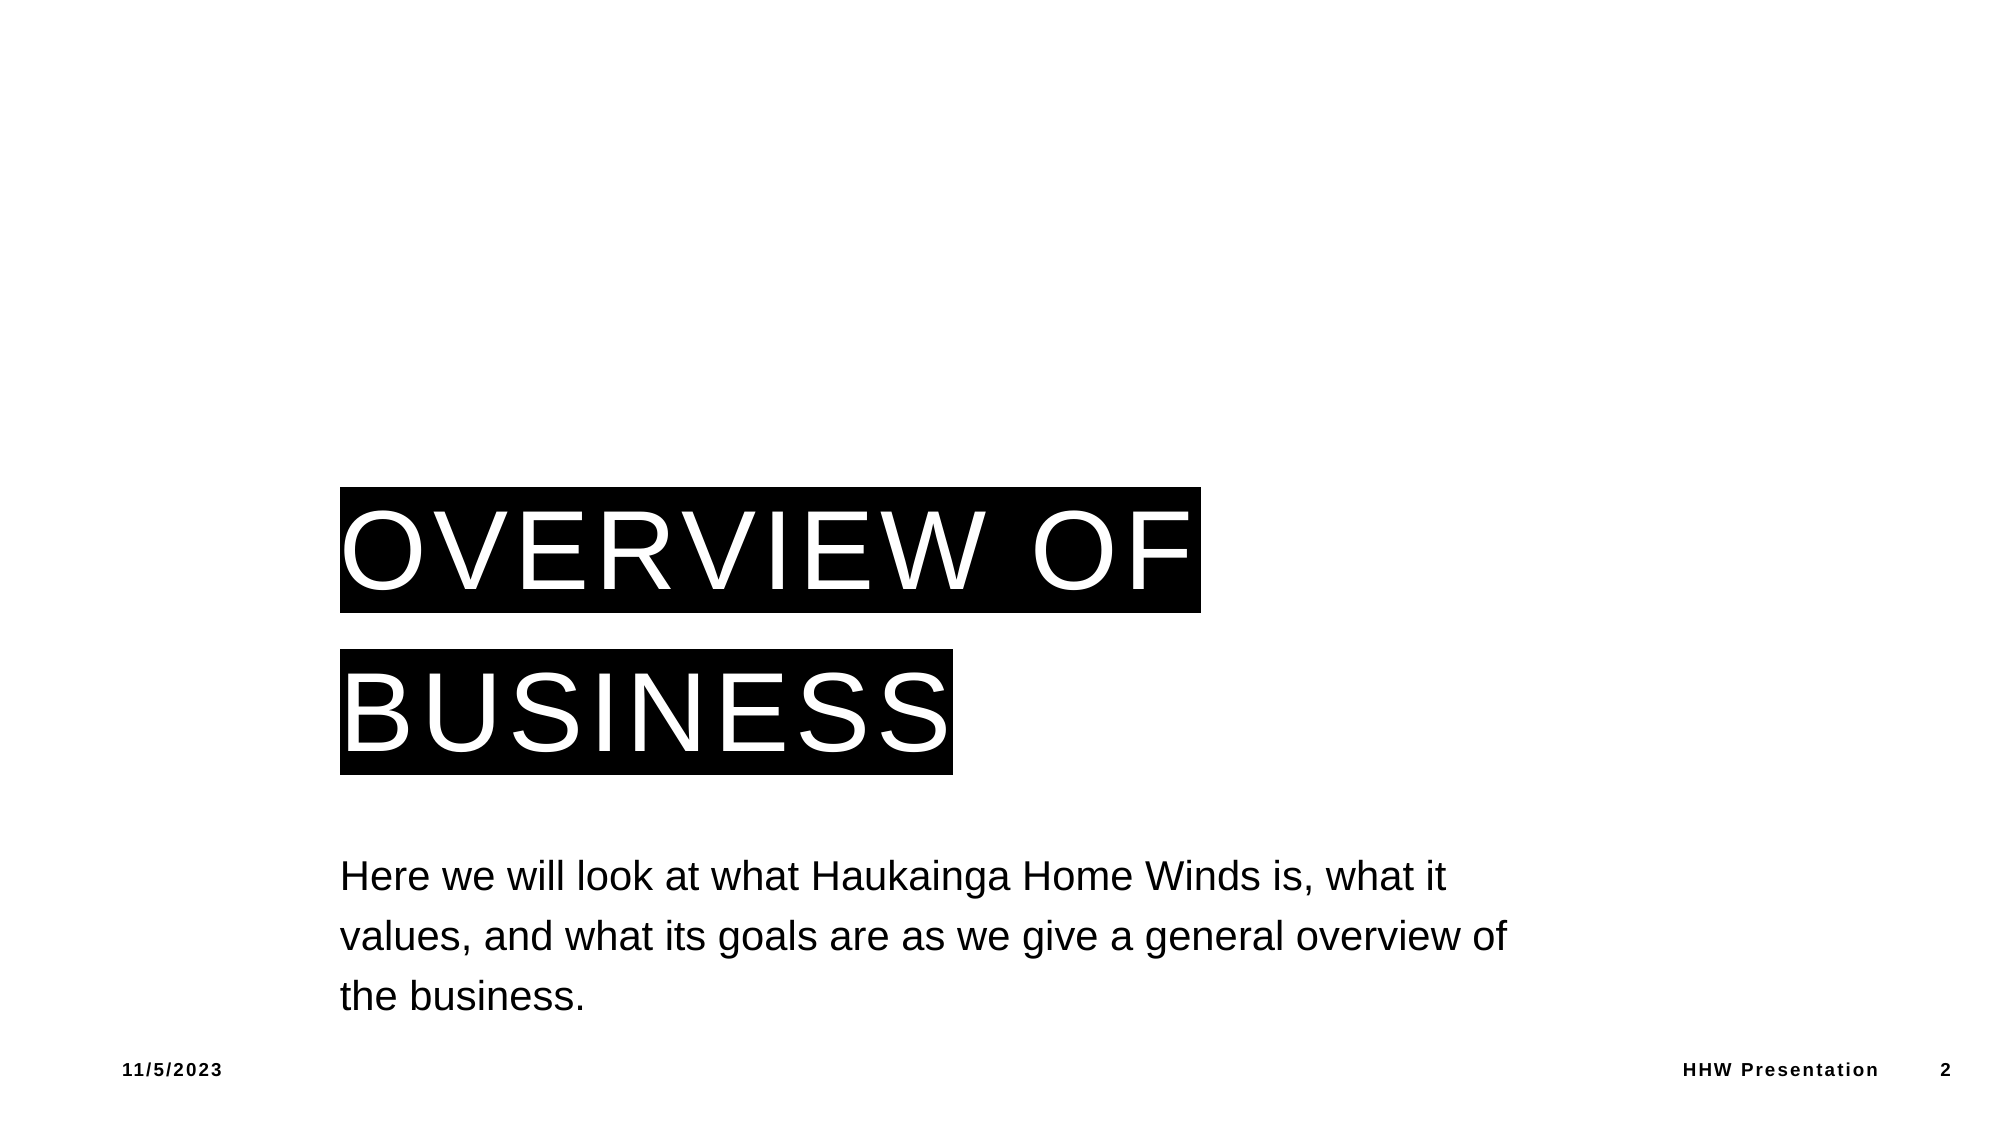

# Overview of Business
Here we will look at what Haukainga Home Winds is, what it values, and what its goals are as we give a general overview of the business.
11/5/2023
HHW Presentation
2